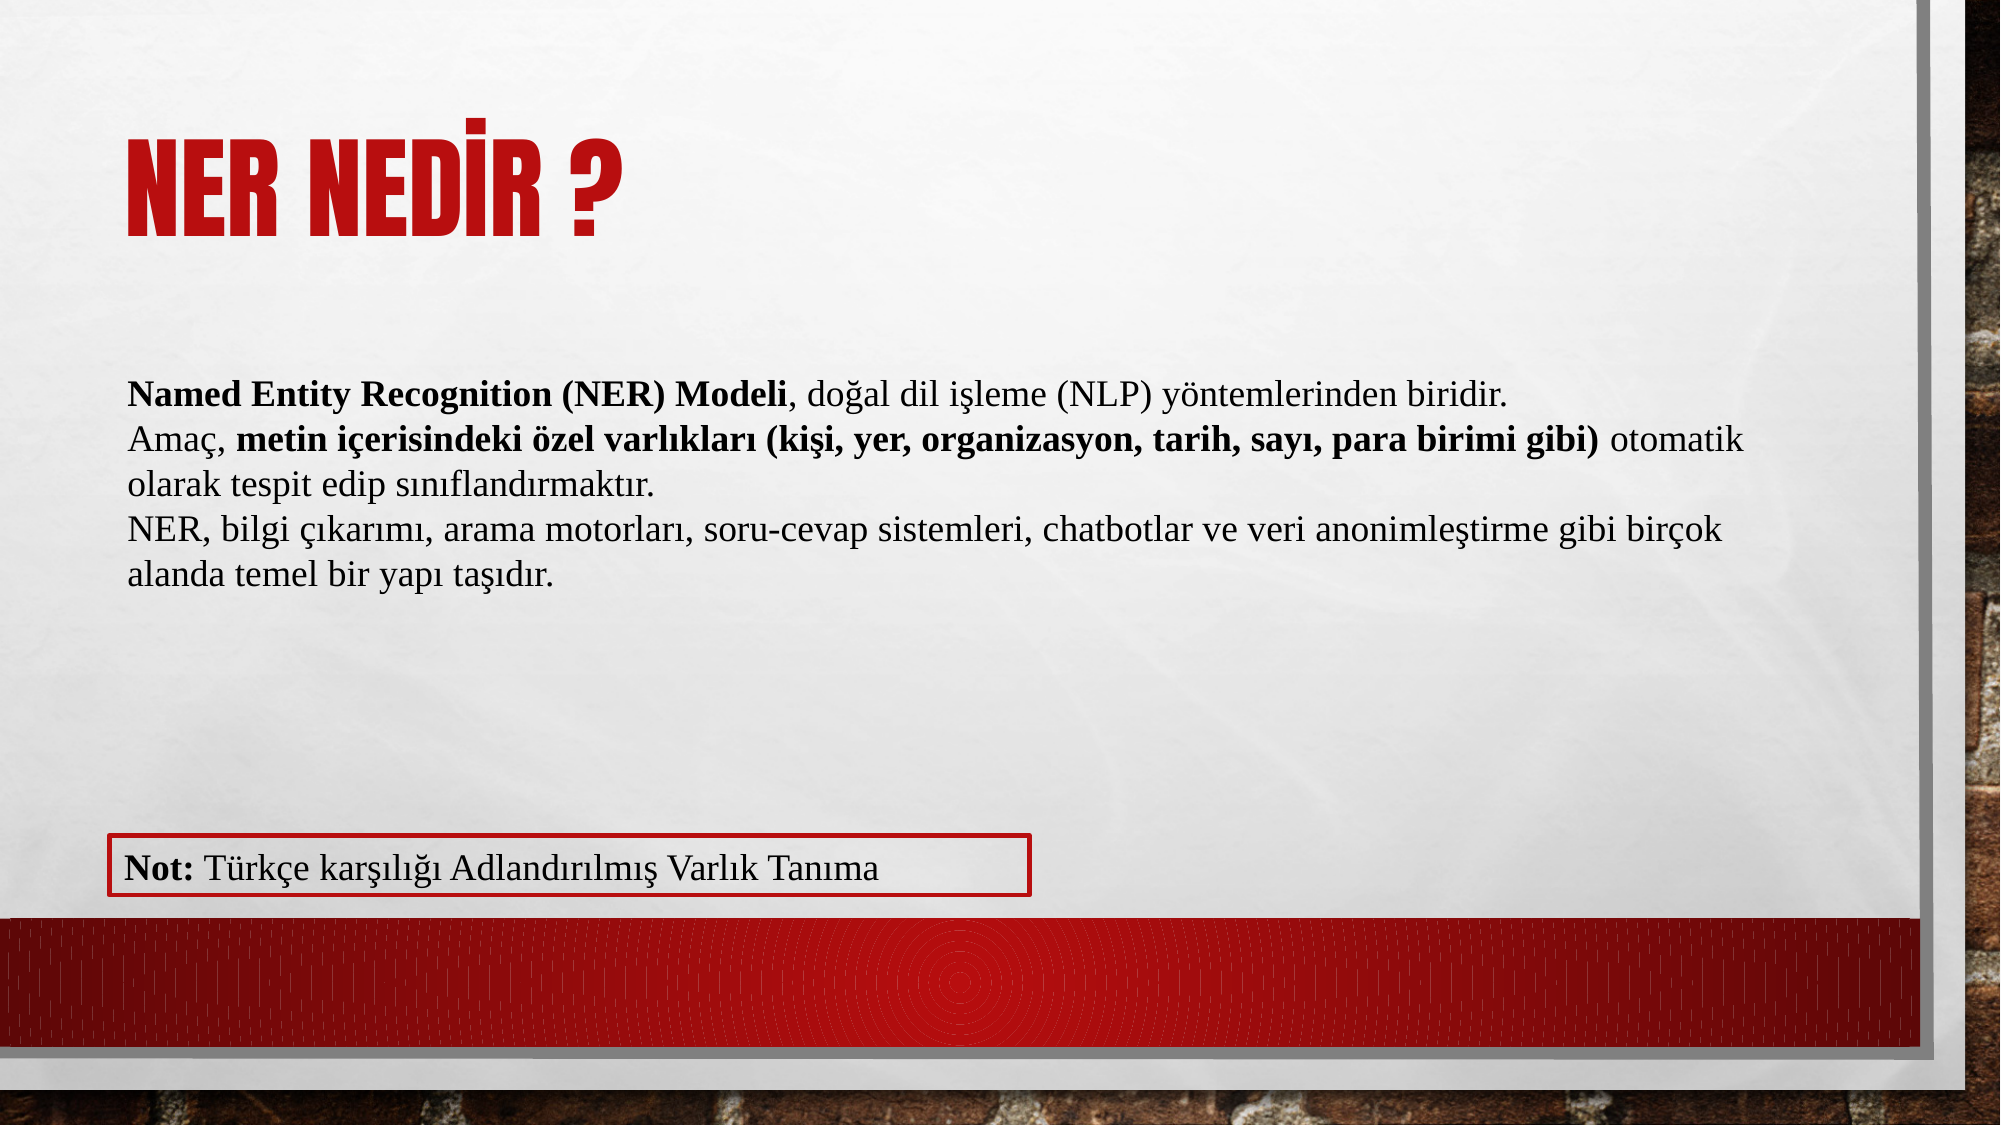

# NER NEDİR ?

Named Entity Recognition (NER) Modeli, doğal dil işleme (NLP) yöntemlerinden biridir.
Amaç, metin içerisindeki özel varlıkları (kişi, yer, organizasyon, tarih, sayı, para birimi gibi) otomatik olarak tespit edip sınıflandırmaktır.
NER, bilgi çıkarımı, arama motorları, soru-cevap sistemleri, chatbotlar ve veri anonimleştirme gibi birçok alanda temel bir yapı taşıdır.

Not: Türkçe karşılığı Adlandırılmış Varlık Tanıma